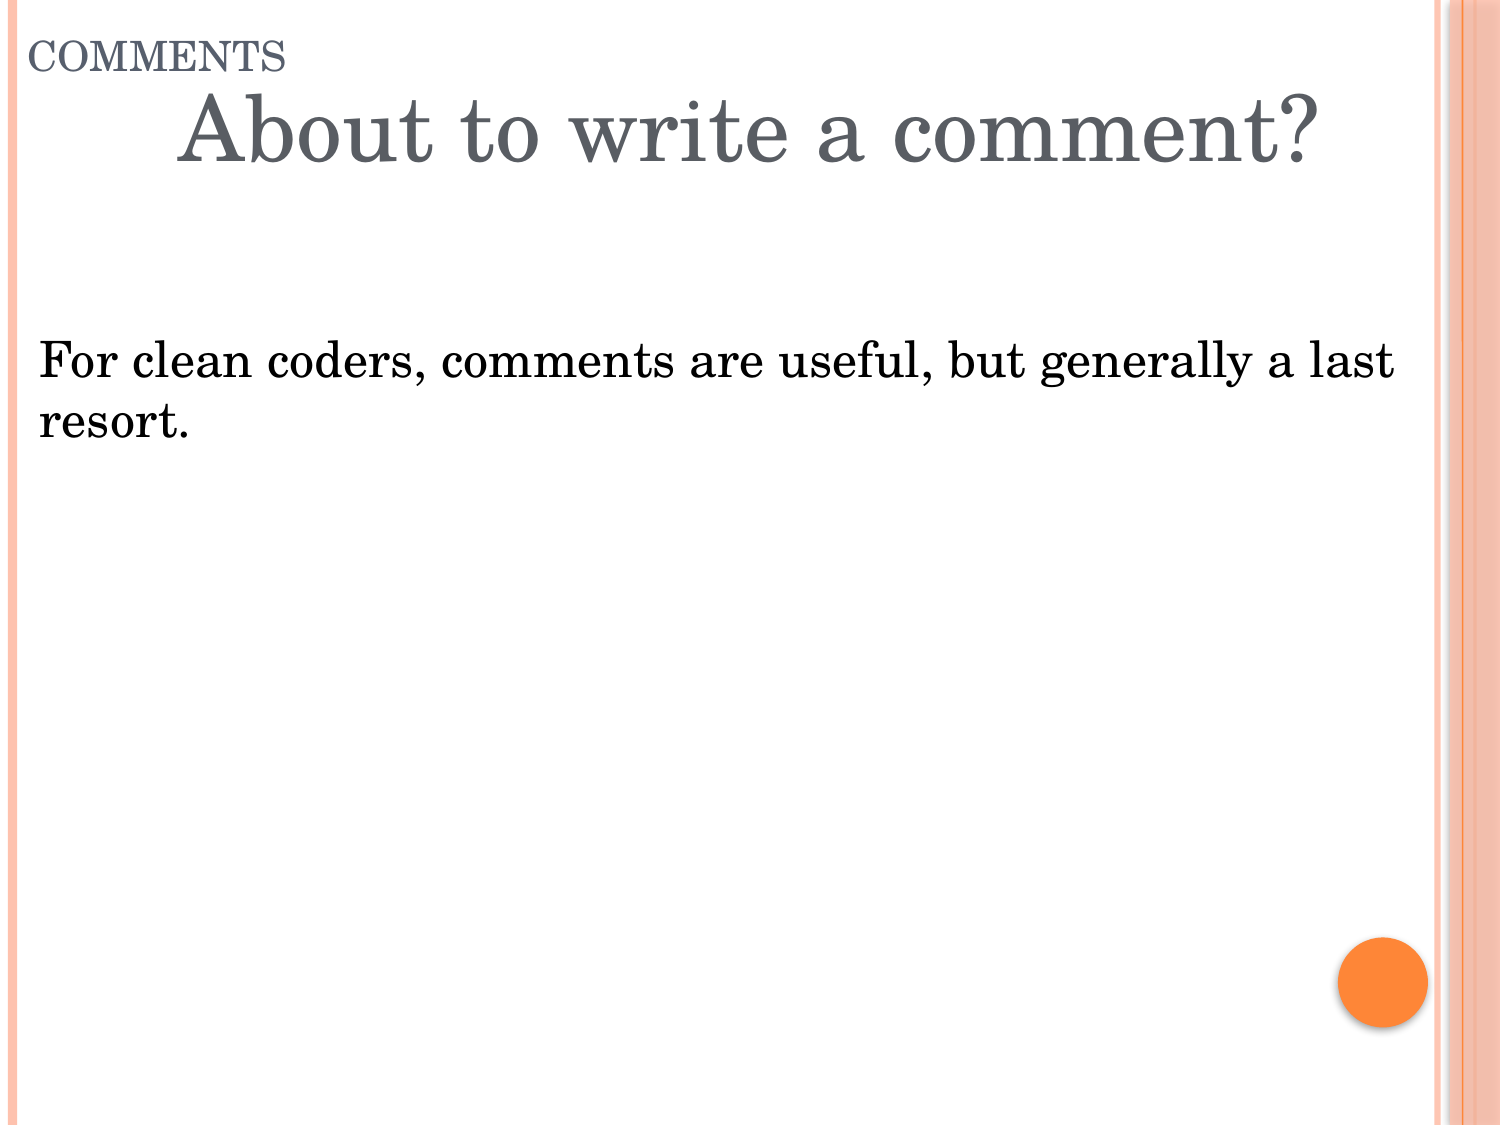

# Comments
About to write a comment?

For clean coders, comments are useful, but generally a last resort.